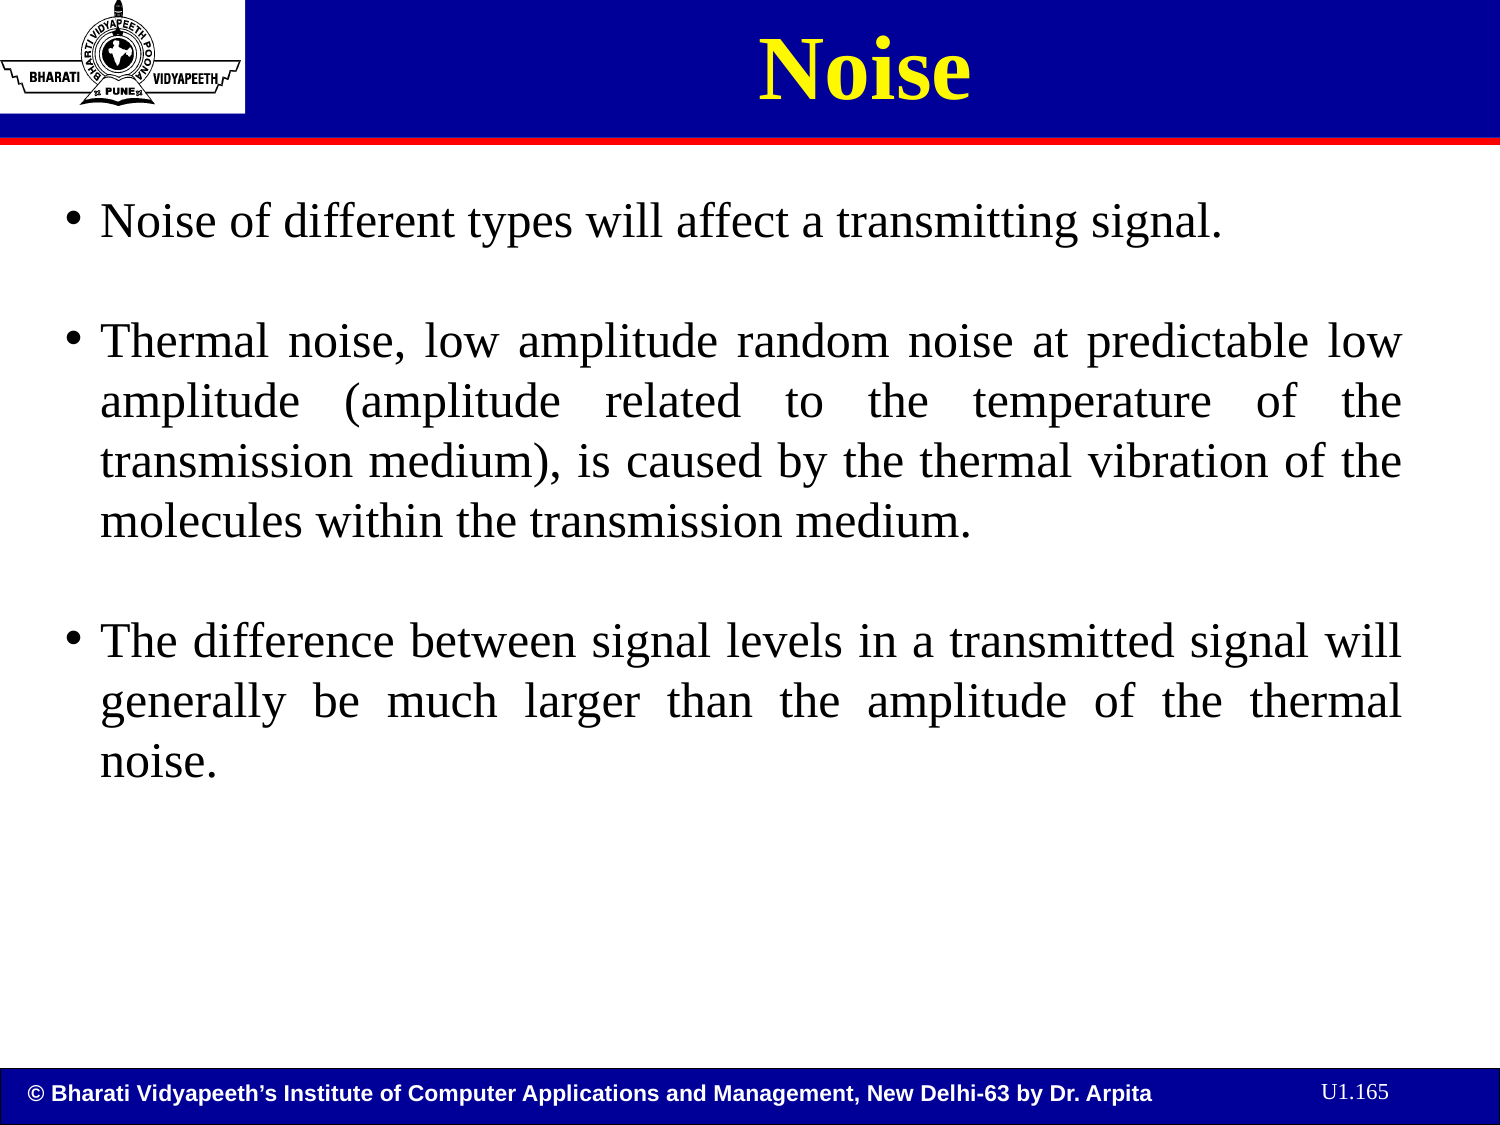

# Noise
Noise of different types will affect a transmitting signal.

Thermal noise, low amplitude random noise at predictable low amplitude (amplitude related to the temperature of the transmission medium), is caused by the thermal vibration of the molecules within the transmission medium.

The difference between signal levels in a transmitted signal will generally be much larger than the amplitude of the thermal noise.